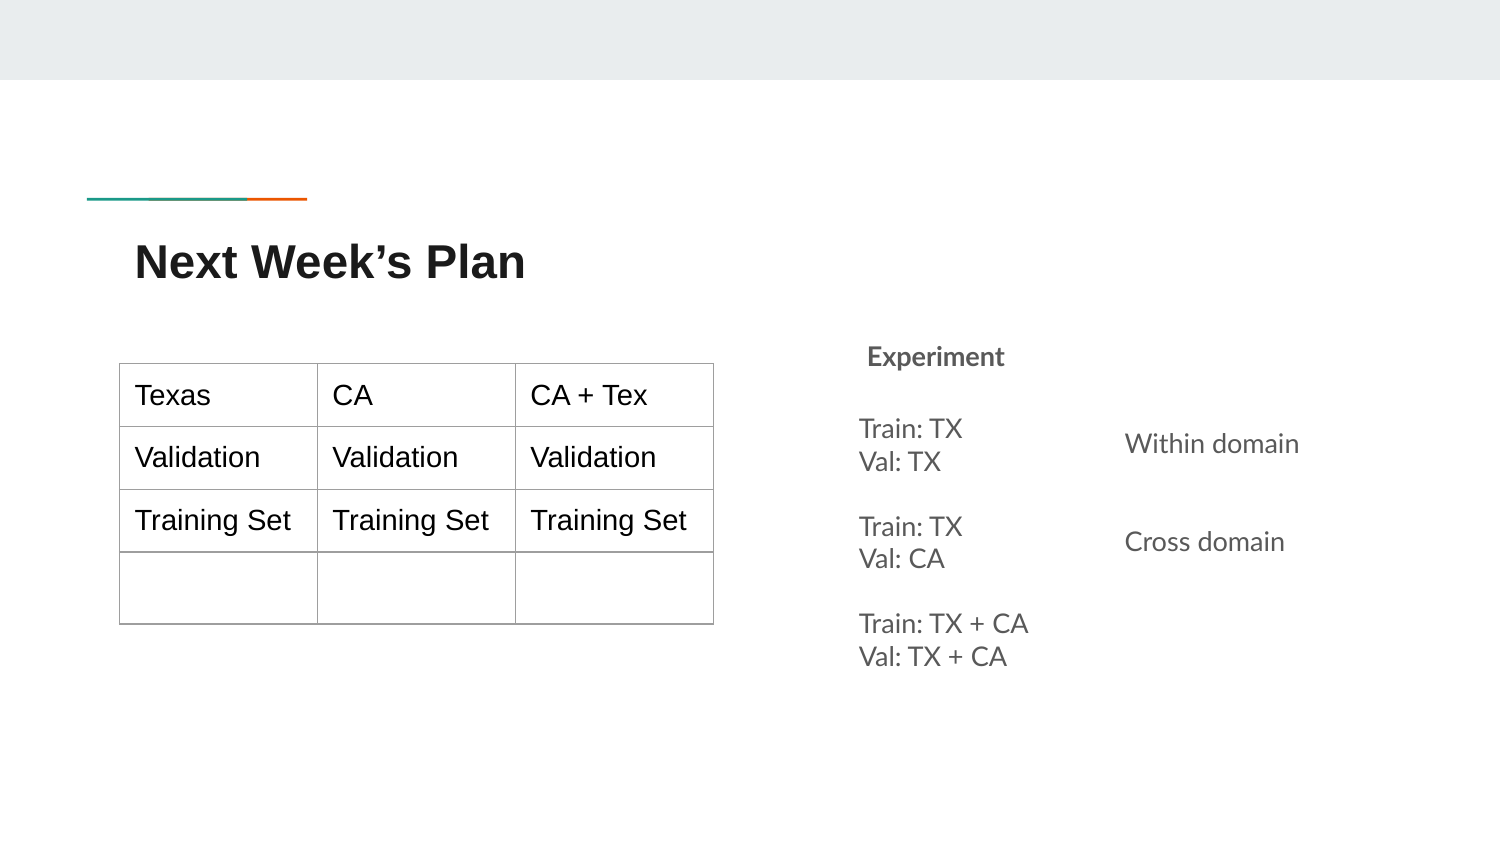

# Next Week’s Plan
Experiment
| Texas | CA | CA + Tex |
| --- | --- | --- |
| Validation | Validation | Validation |
| Training Set | Training Set | Training Set |
|  |  |  |
Train: TX
Val: TX

Train: TX
Val: CA

Train: TX + CA
Val: TX + CA
Within domain

Cross domain